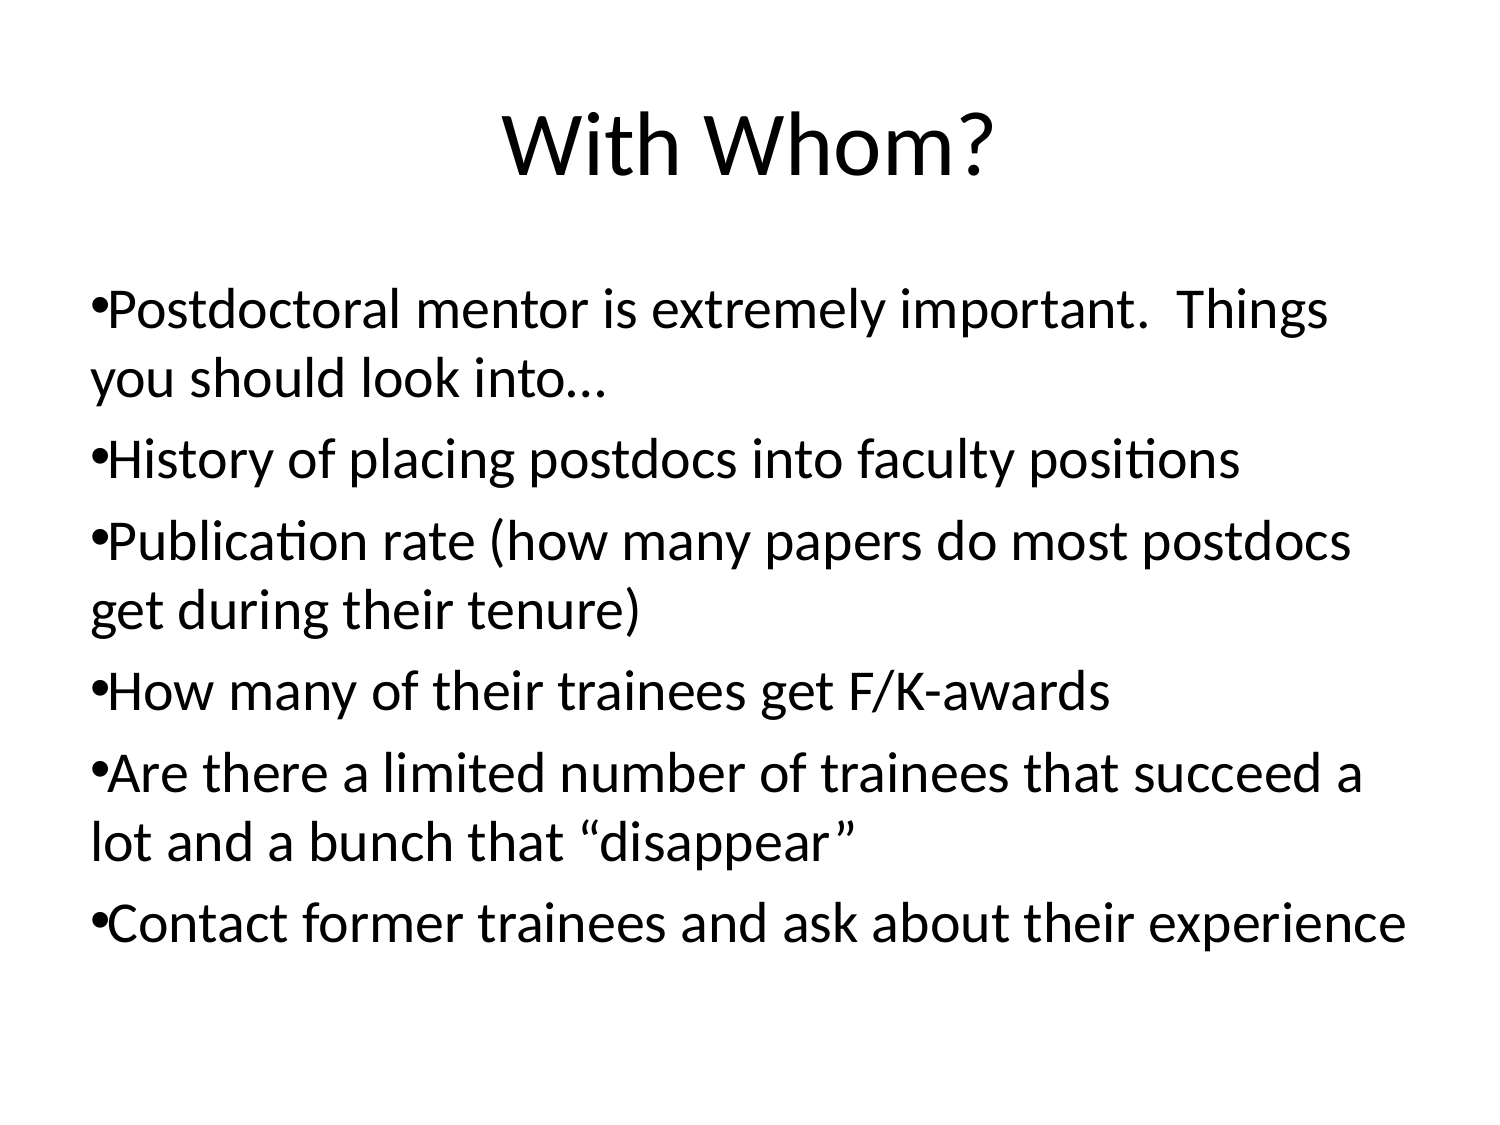

# With Whom?
Postdoctoral mentor is extremely important.  Things you should look into…
History of placing postdocs into faculty positions
Publication rate (how many papers do most postdocs get during their tenure)
How many of their trainees get F/K-awards
Are there a limited number of trainees that succeed a lot and a bunch that “disappear”
Contact former trainees and ask about their experience